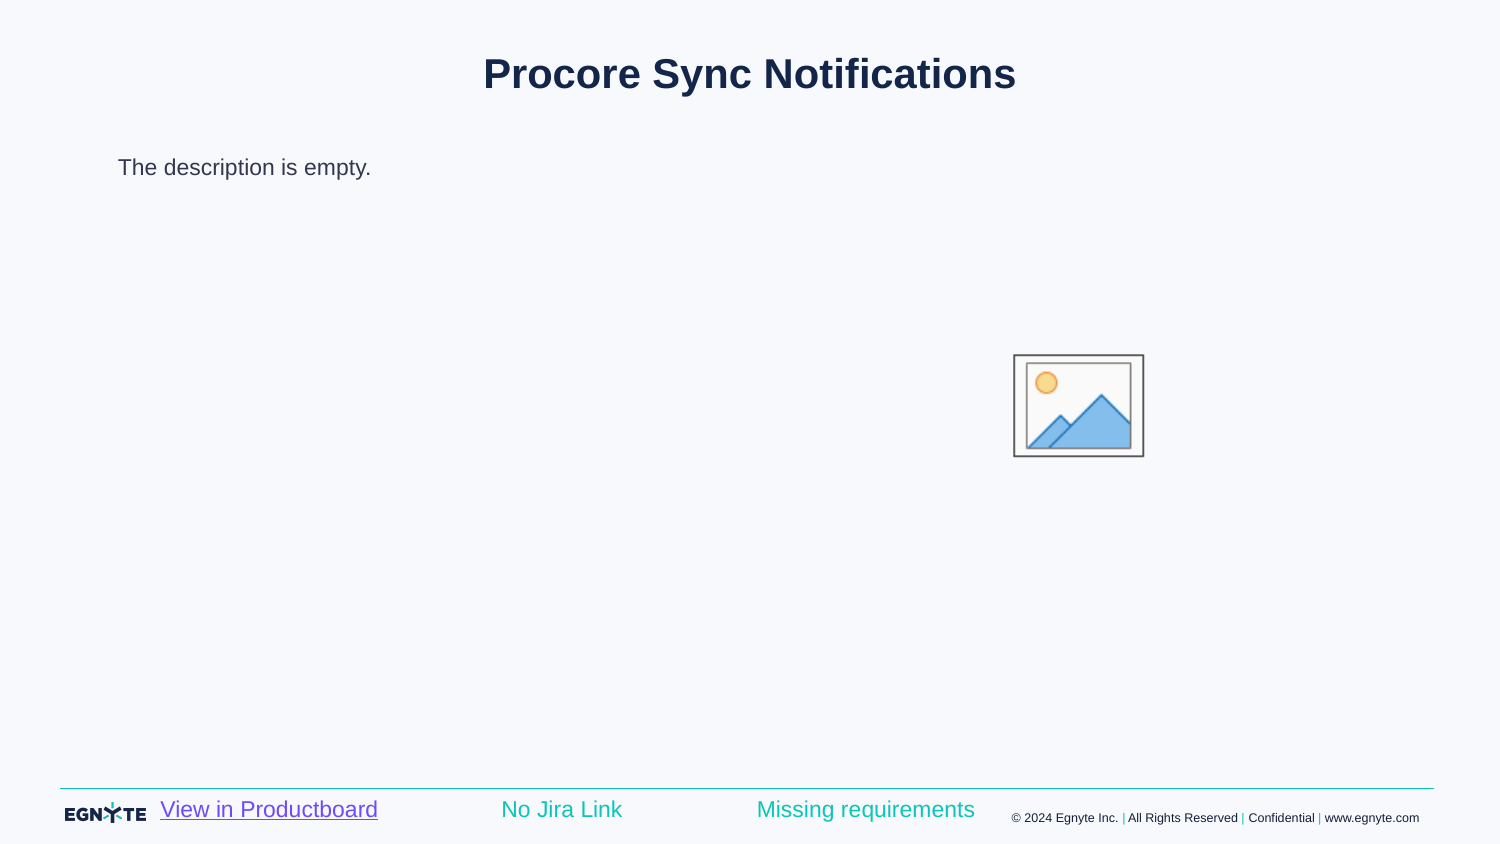

# Procore Sync Notifications

The description is empty.

Missing requirements
No Jira Link
View in Productboard